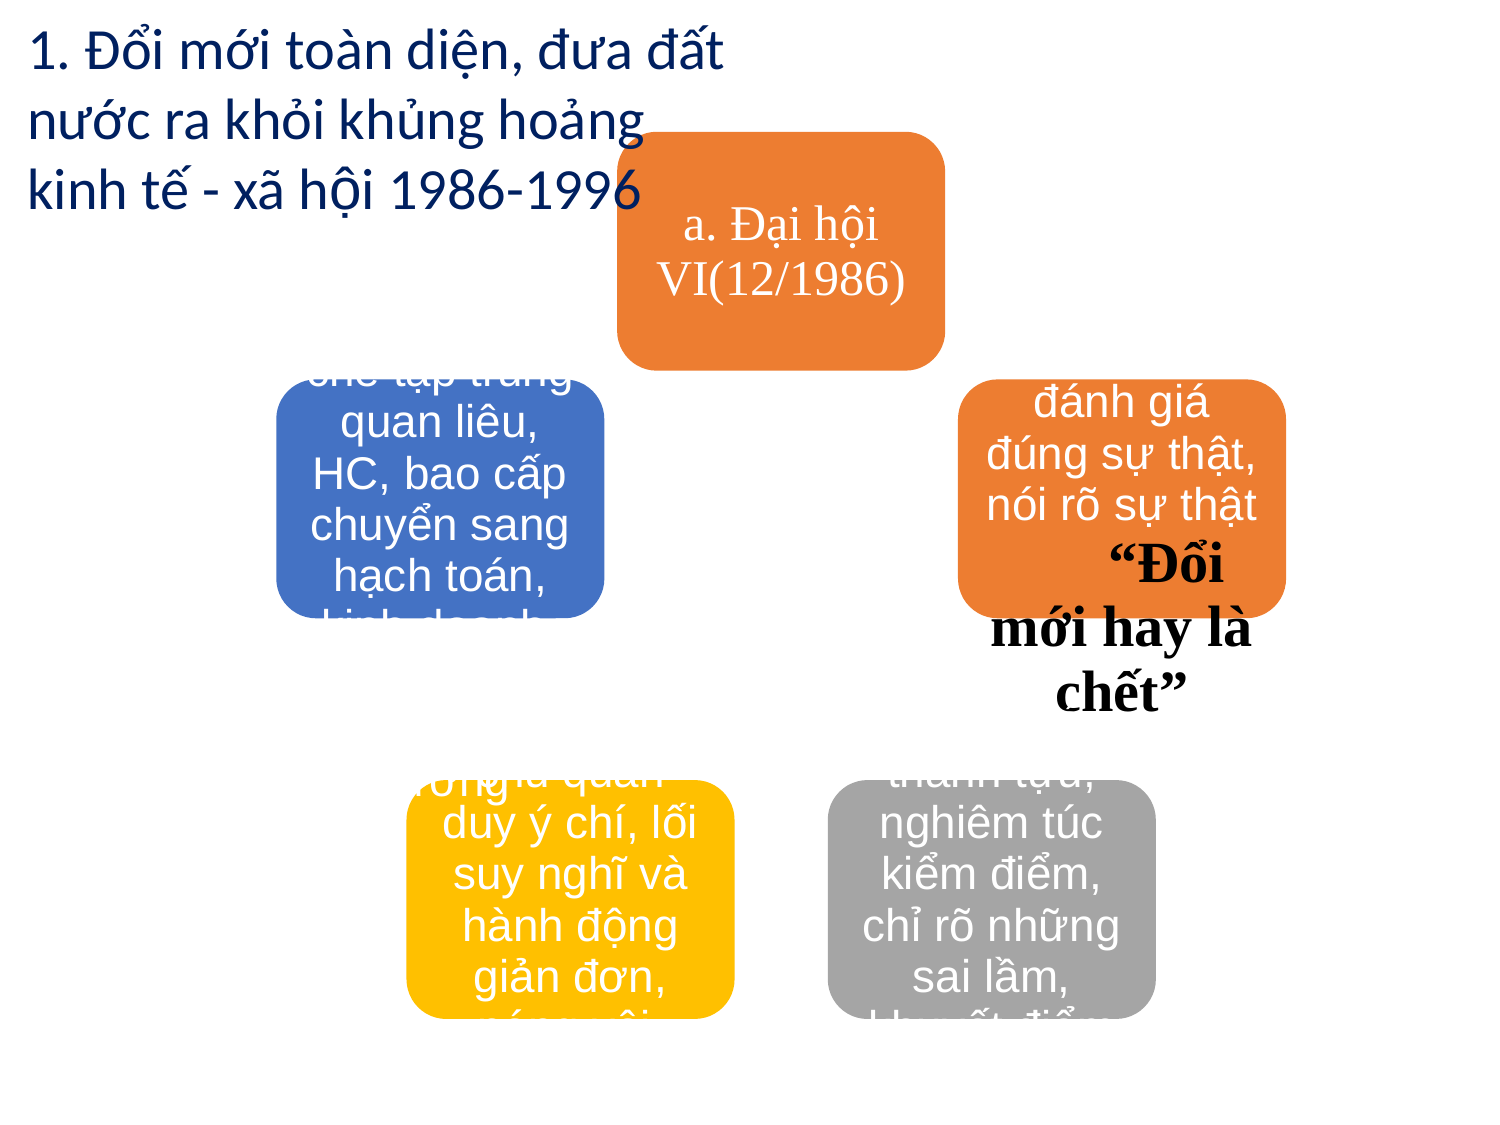

1. Đổi mới toàn diện, đưa đất nước ra khỏi khủng hoảng kinh tế - xã hội 1986-1996
a. Đại hội VI(12/1986)
Nhìn thẳng vào sự thật, đánh giá đúng sự thật, nói rõ sự thật
       “Đổi mới hay là chết”
Đánh giá thành tựu, nghiêm túc kiểm điểm, chỉ rõ những sai lầm, khuyết điểm 1975-1986